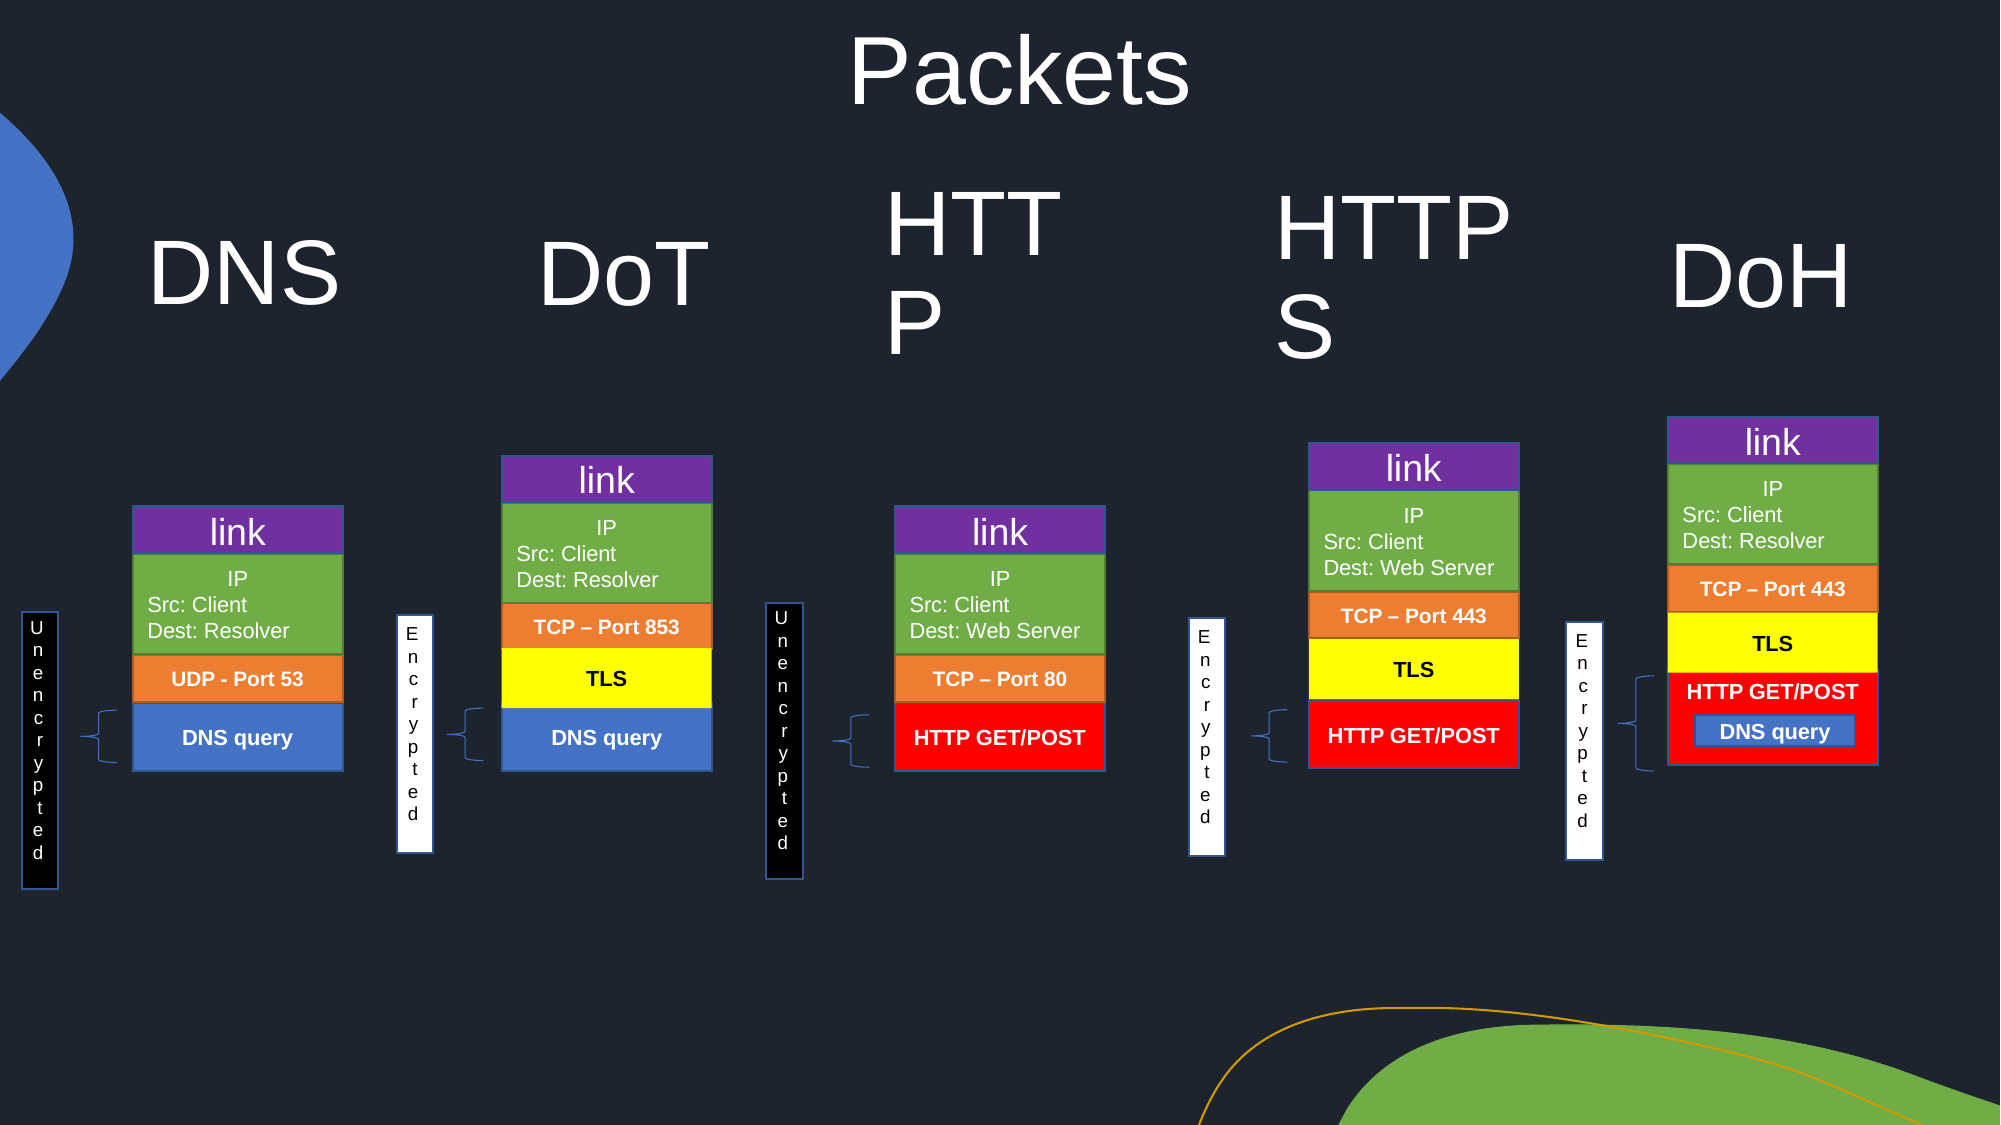

Packets
# DNS
HTTP
DoT
DoH
HTTPS
link
link
link
IP
Src: Client
Dest: Resolver
IP
Src: Client
Dest: Web Server
IP
Src: Client
Dest: Resolver
link
link
IP
Src: Client
Dest: Resolver
IP
Src: Client
Dest: Web Server
TCP – Port 443
TCP – Port 443
TCP – Port 853
Unencrypted
Unencrypted
TLS
Encrypted
Encrypted
Encrypted
TLS
TLS
UDP - Port 53
TCP – Port 80
HTTP GET/POST

HTTP GET/POST
DNS query
DNS query
HTTP GET/POST

DNS query